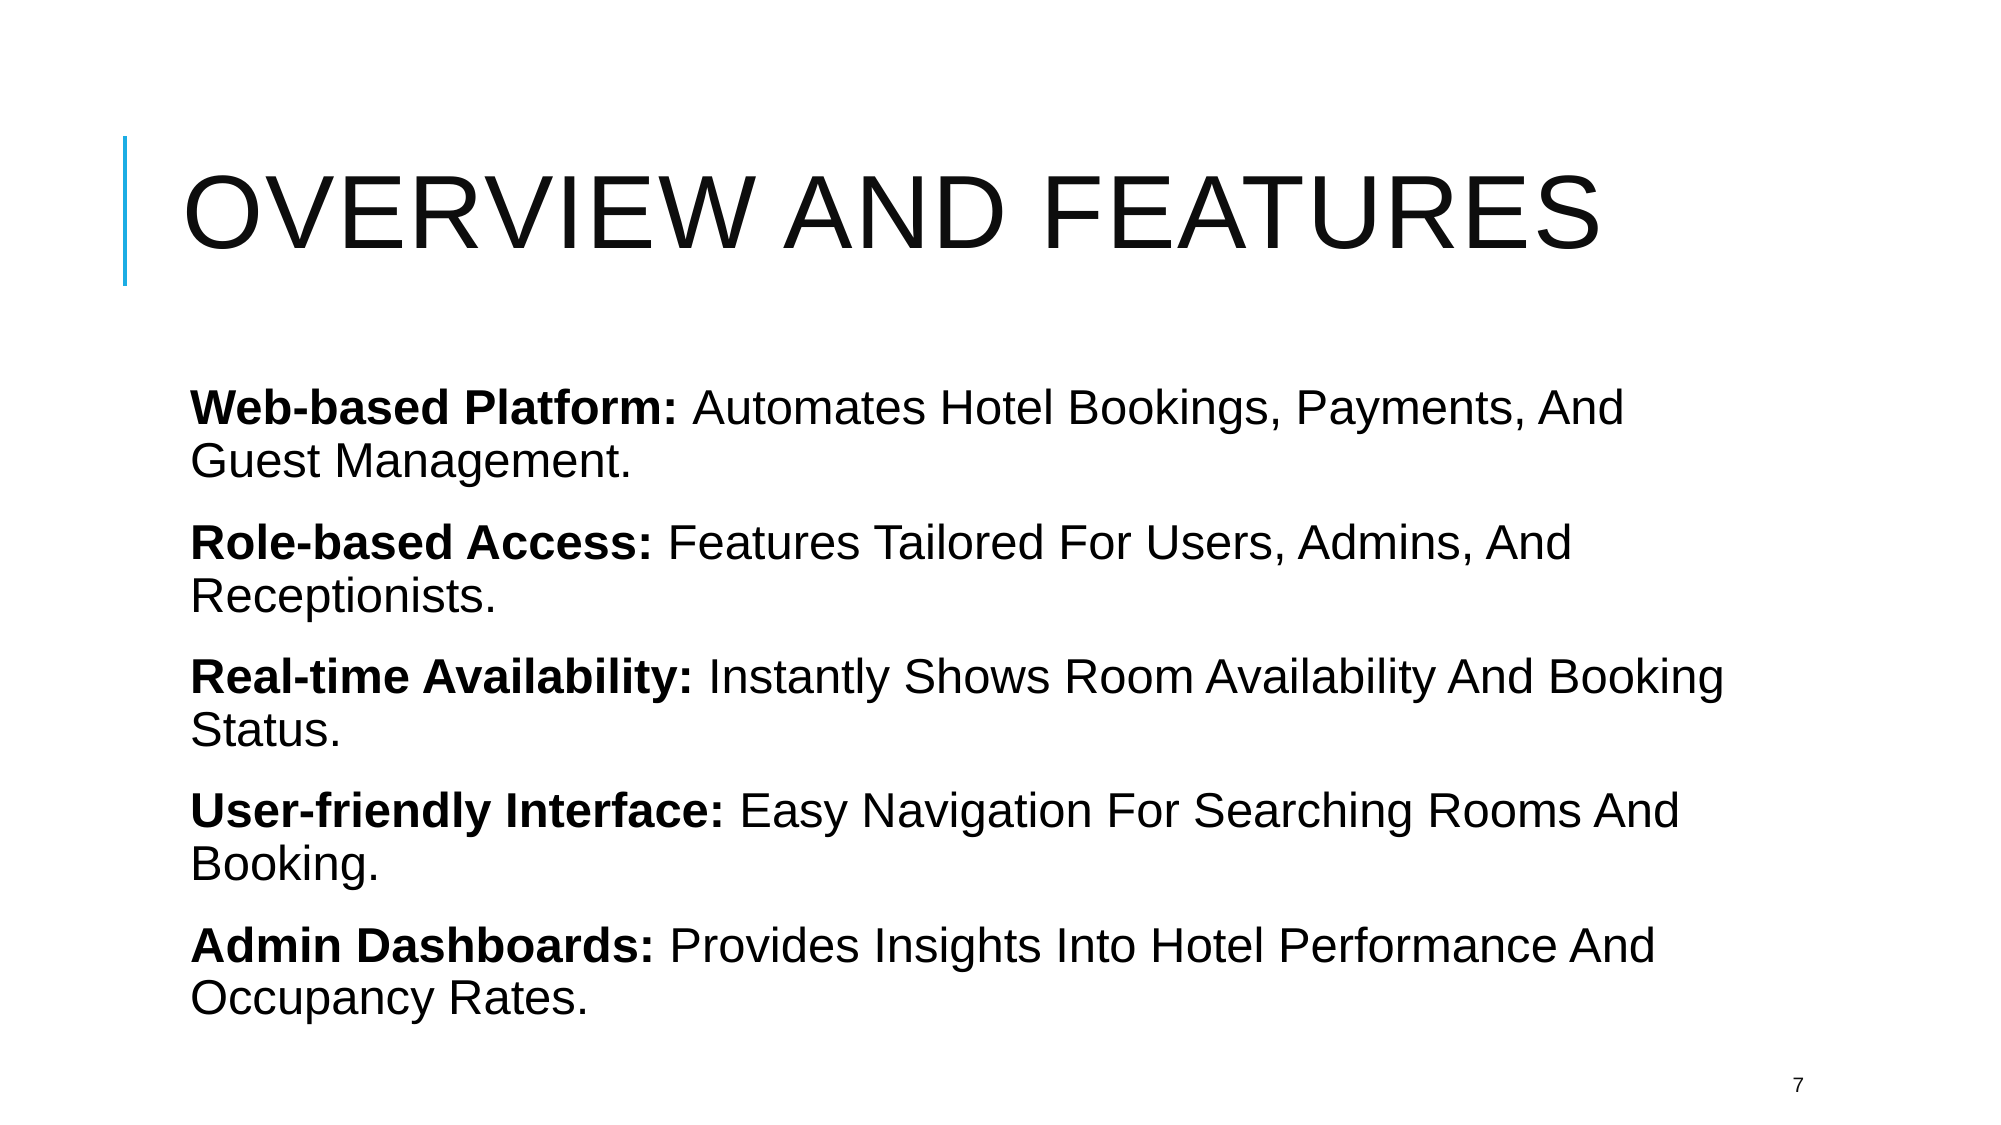

# Overview and Features
Web-based Platform: Automates Hotel Bookings, Payments, And Guest Management.
Role-based Access: Features Tailored For Users, Admins, And Receptionists.
Real-time Availability: Instantly Shows Room Availability And Booking Status.
User-friendly Interface: Easy Navigation For Searching Rooms And Booking.
Admin Dashboards: Provides Insights Into Hotel Performance And Occupancy Rates.
7